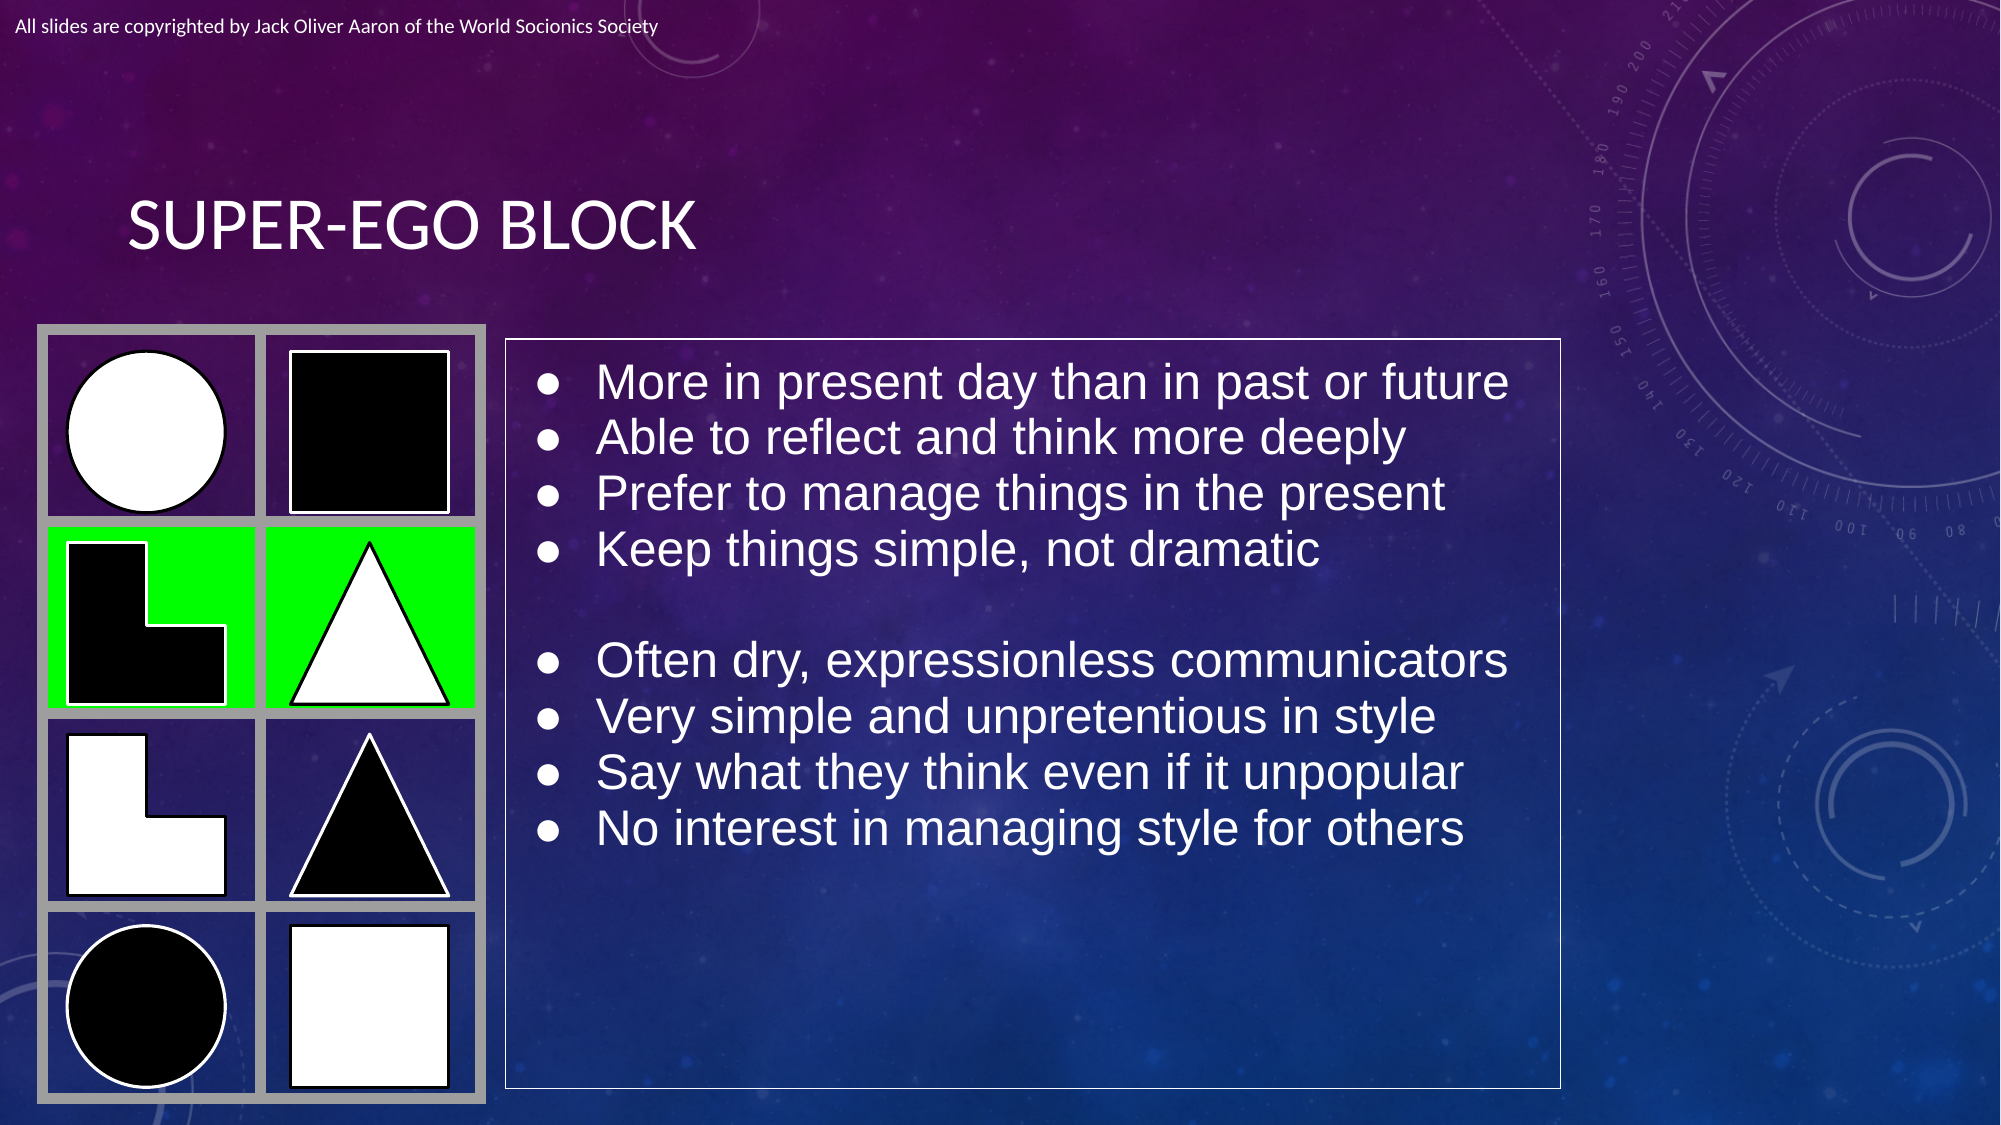

All slides are copyrighted by Jack Oliver Aaron of the World Socionics Society
# SUPER-EGO BLOCK
|  |  |
| --- | --- |
|  |  |
|  |  |
|  |  |
| More in present day than in past or future Able to reflect and think more deeply Prefer to manage things in the present Keep things simple, not dramatic Often dry, expressionless communicators Very simple and unpretentious in style Say what they think even if it unpopular No interest in managing style for others |
| --- |